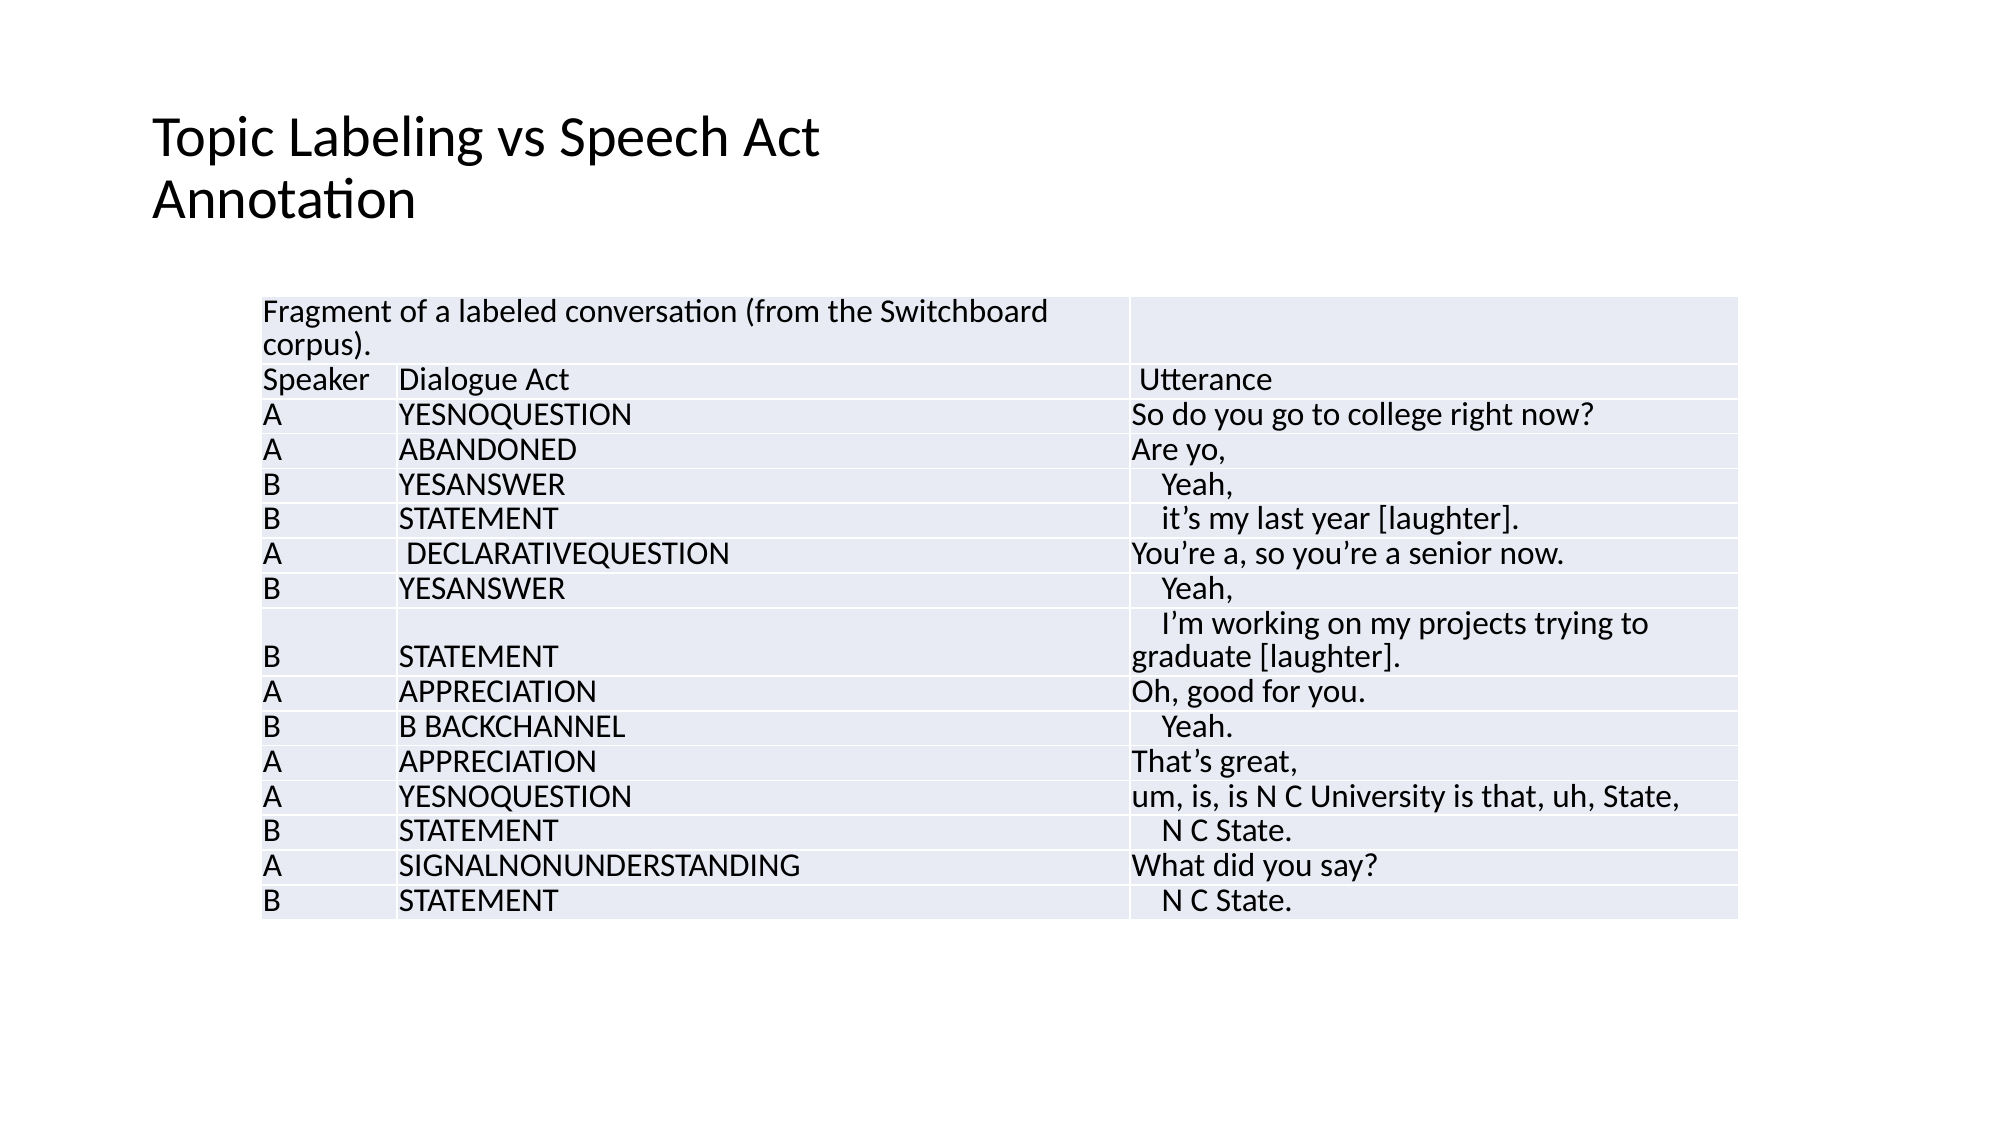

# Topic Labeling vs Speech Act Annotation
| Fragment of a labeled conversation (from the Switchboard corpus). |  |  |
| --- | --- | --- |
| Speaker | Dialogue Act | Utterance |
| A | YESNOQUESTION | So do you go to college right now? |
| A | ABANDONED | Are yo, |
| B | YESANSWER | Yeah, |
| B | STATEMENT | it’s my last year [laughter]. |
| A | DECLARATIVEQUESTION | You’re a, so you’re a senior now. |
| B | YESANSWER | Yeah, |
| B | STATEMENT | I’m working on my projects trying to graduate [laughter]. |
| A | APPRECIATION | Oh, good for you. |
| B | B BACKCHANNEL | Yeah. |
| A | APPRECIATION | That’s great, |
| A | YESNOQUESTION | um, is, is N C University is that, uh, State, |
| B | STATEMENT | N C State. |
| A | SIGNALNONUNDERSTANDING | What did you say? |
| B | STATEMENT | N C State. |